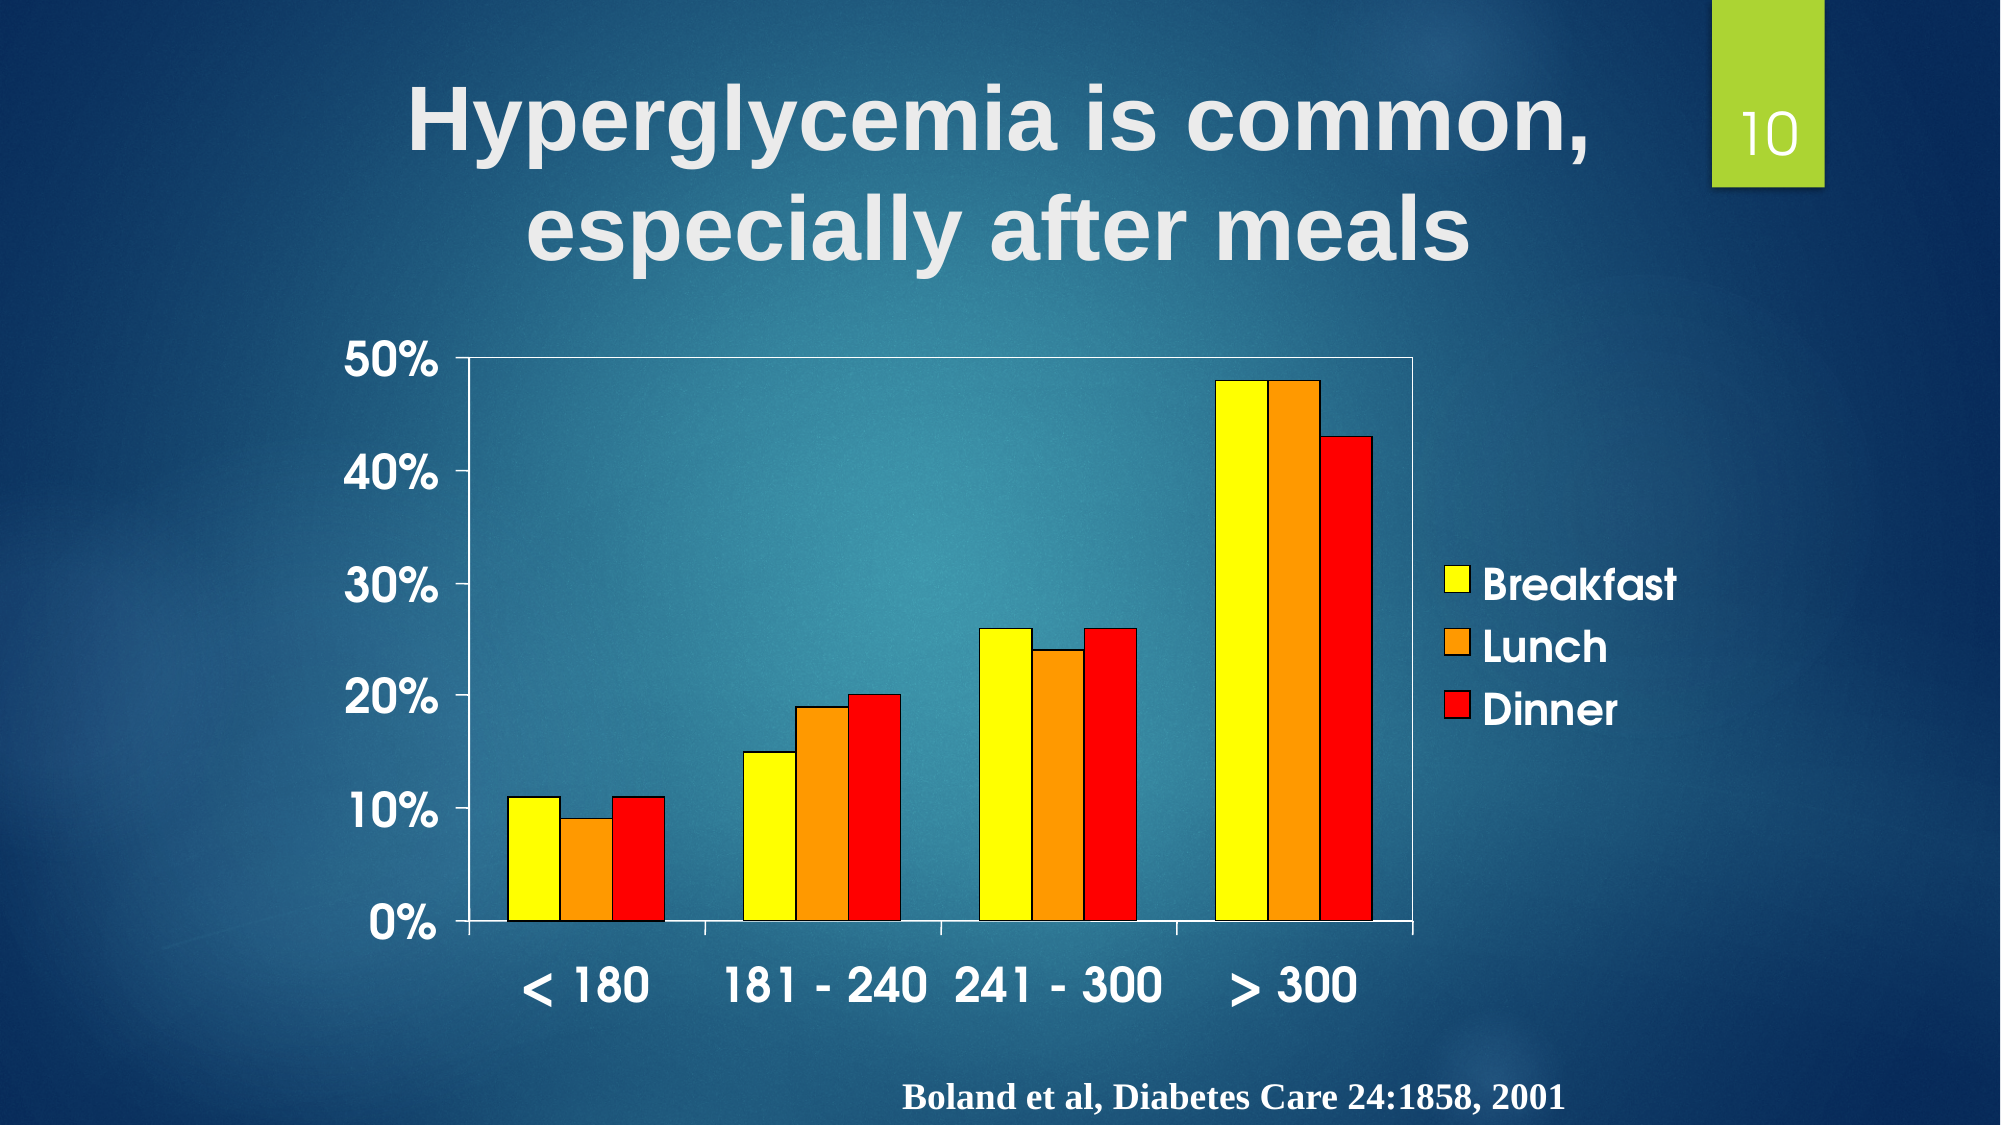

10
Hyperglycemia is common, especially after meals
50%

> 300
40%

30%
Breakfast

Lunch

241 - 300
20%
Dinner

181 - 240
10%

< 180

0%

Boland et al, Diabetes Care 24:1858, 2001